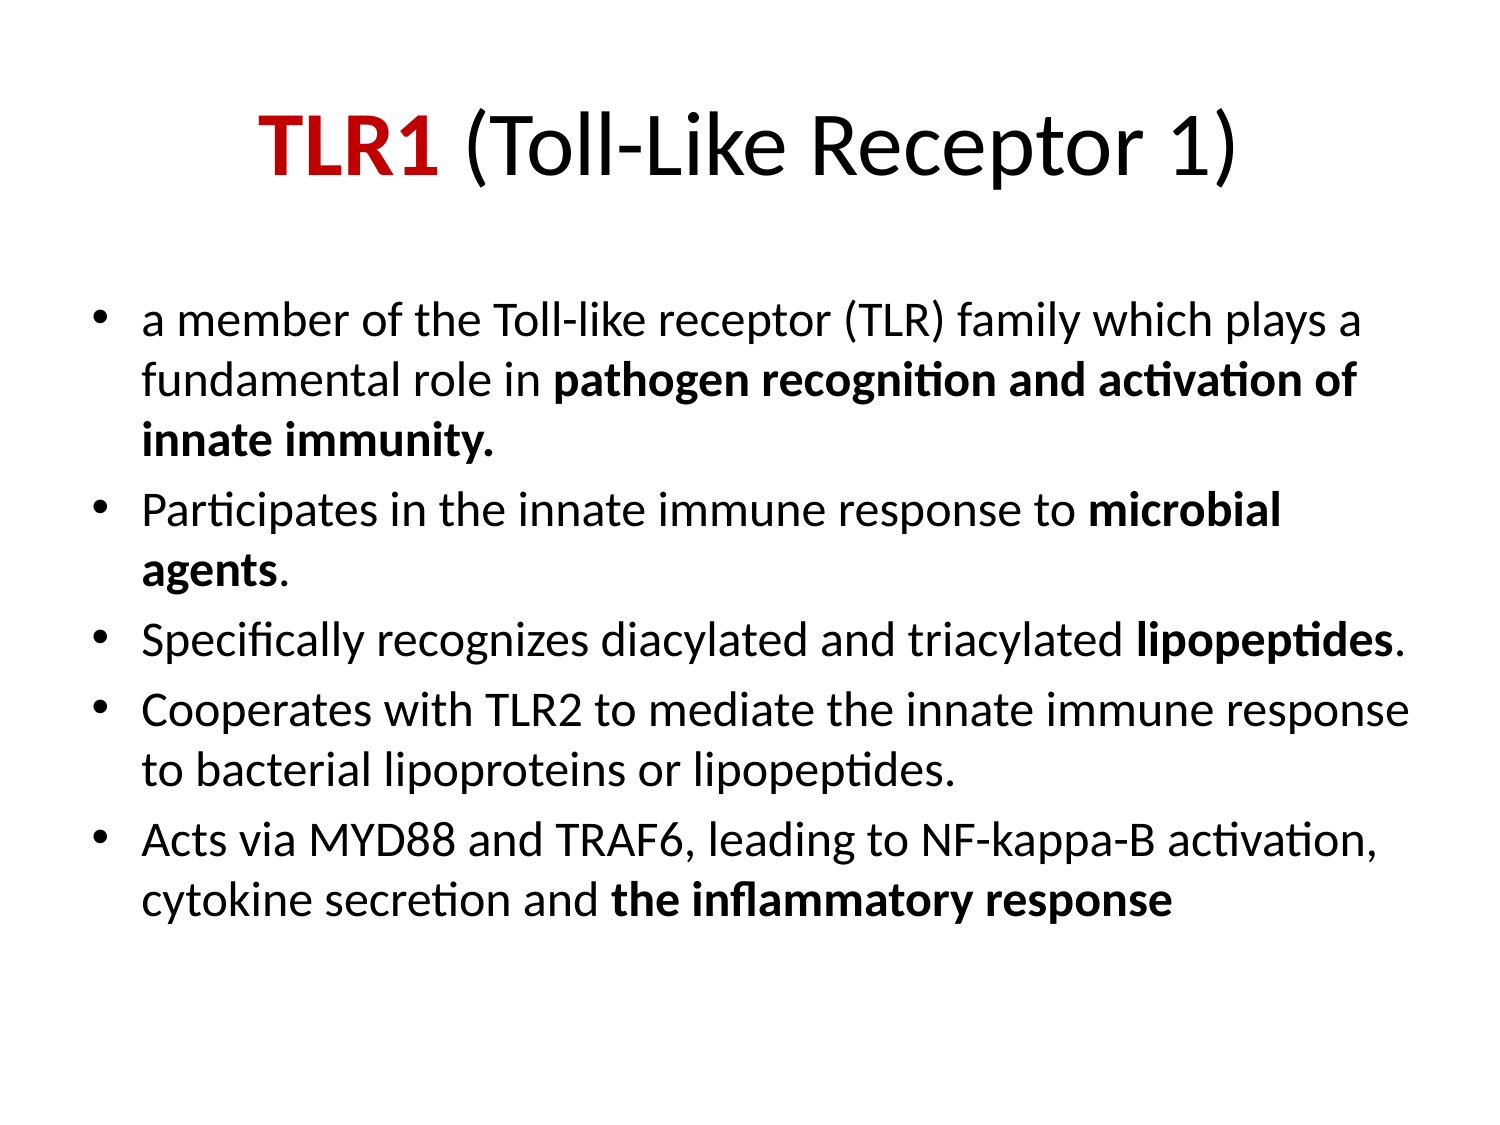

# TLR1 (Toll-Like Receptor 1)
a member of the Toll-like receptor (TLR) family which plays a fundamental role in pathogen recognition and activation of innate immunity.
Participates in the innate immune response to microbial agents.
Specifically recognizes diacylated and triacylated lipopeptides.
Cooperates with TLR2 to mediate the innate immune response to bacterial lipoproteins or lipopeptides.
Acts via MYD88 and TRAF6, leading to NF-kappa-B activation, cytokine secretion and the inflammatory response